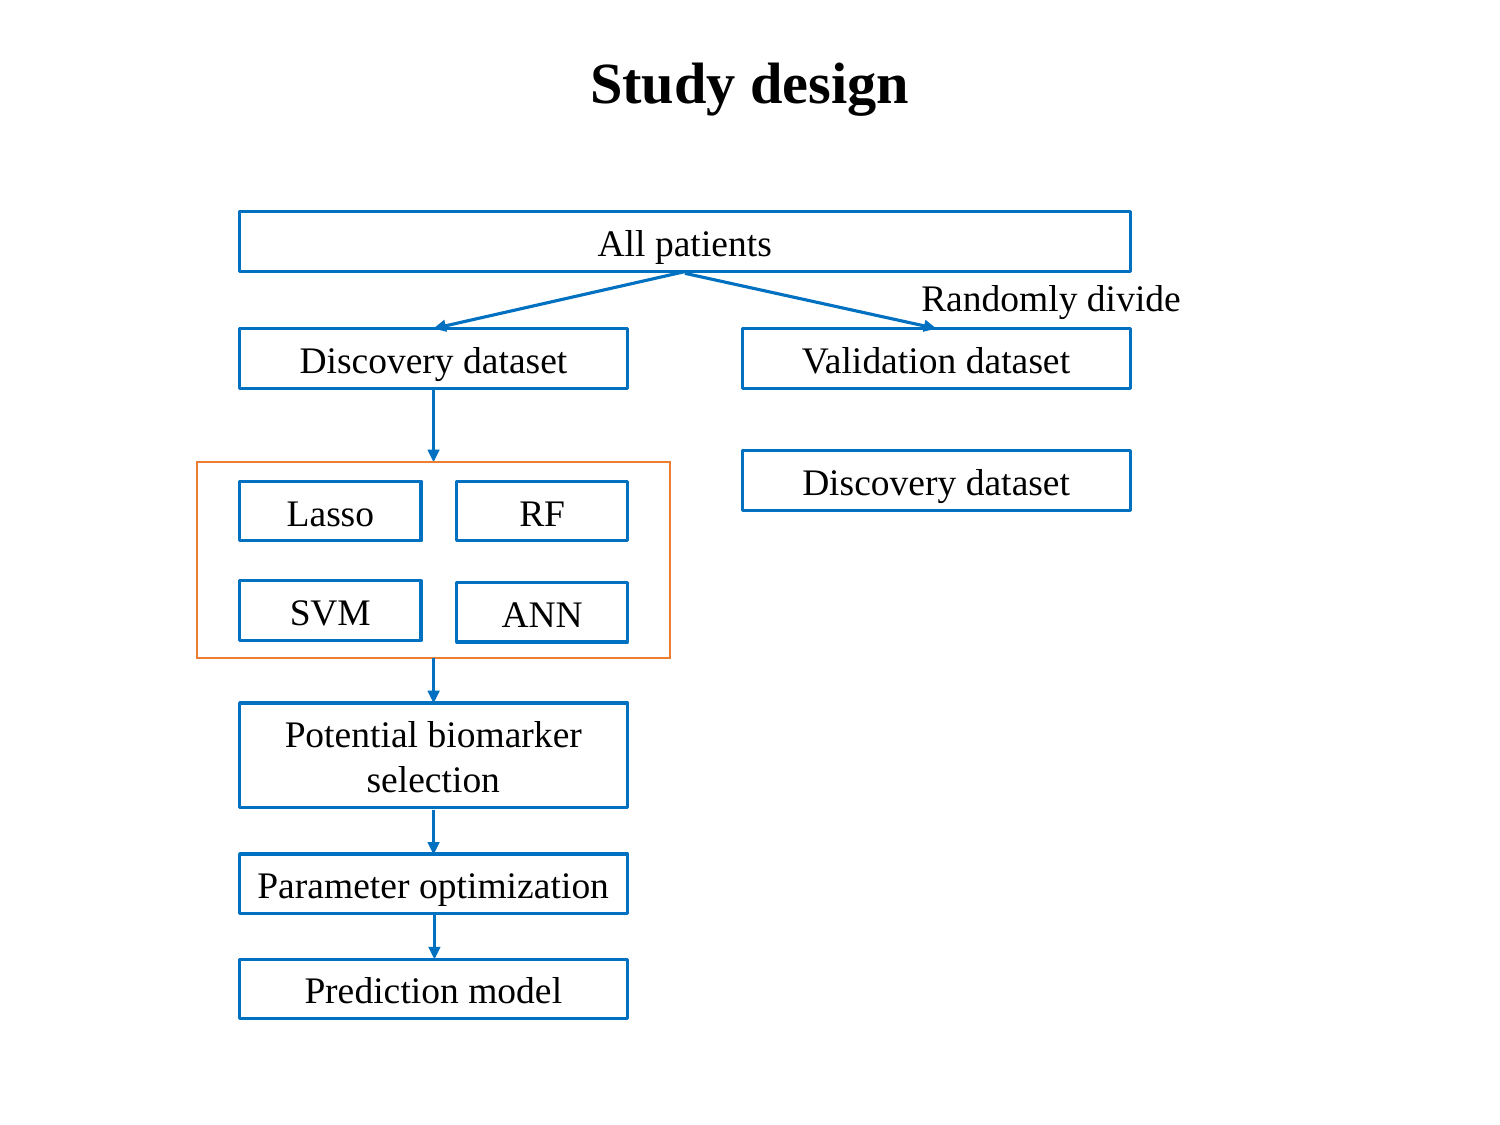

Study design
All patients
Randomly divide
Discovery dataset
Validation dataset
Discovery dataset

Lasso
RF
SVM
ANN
Potential biomarker selection
Parameter optimization
Prediction model